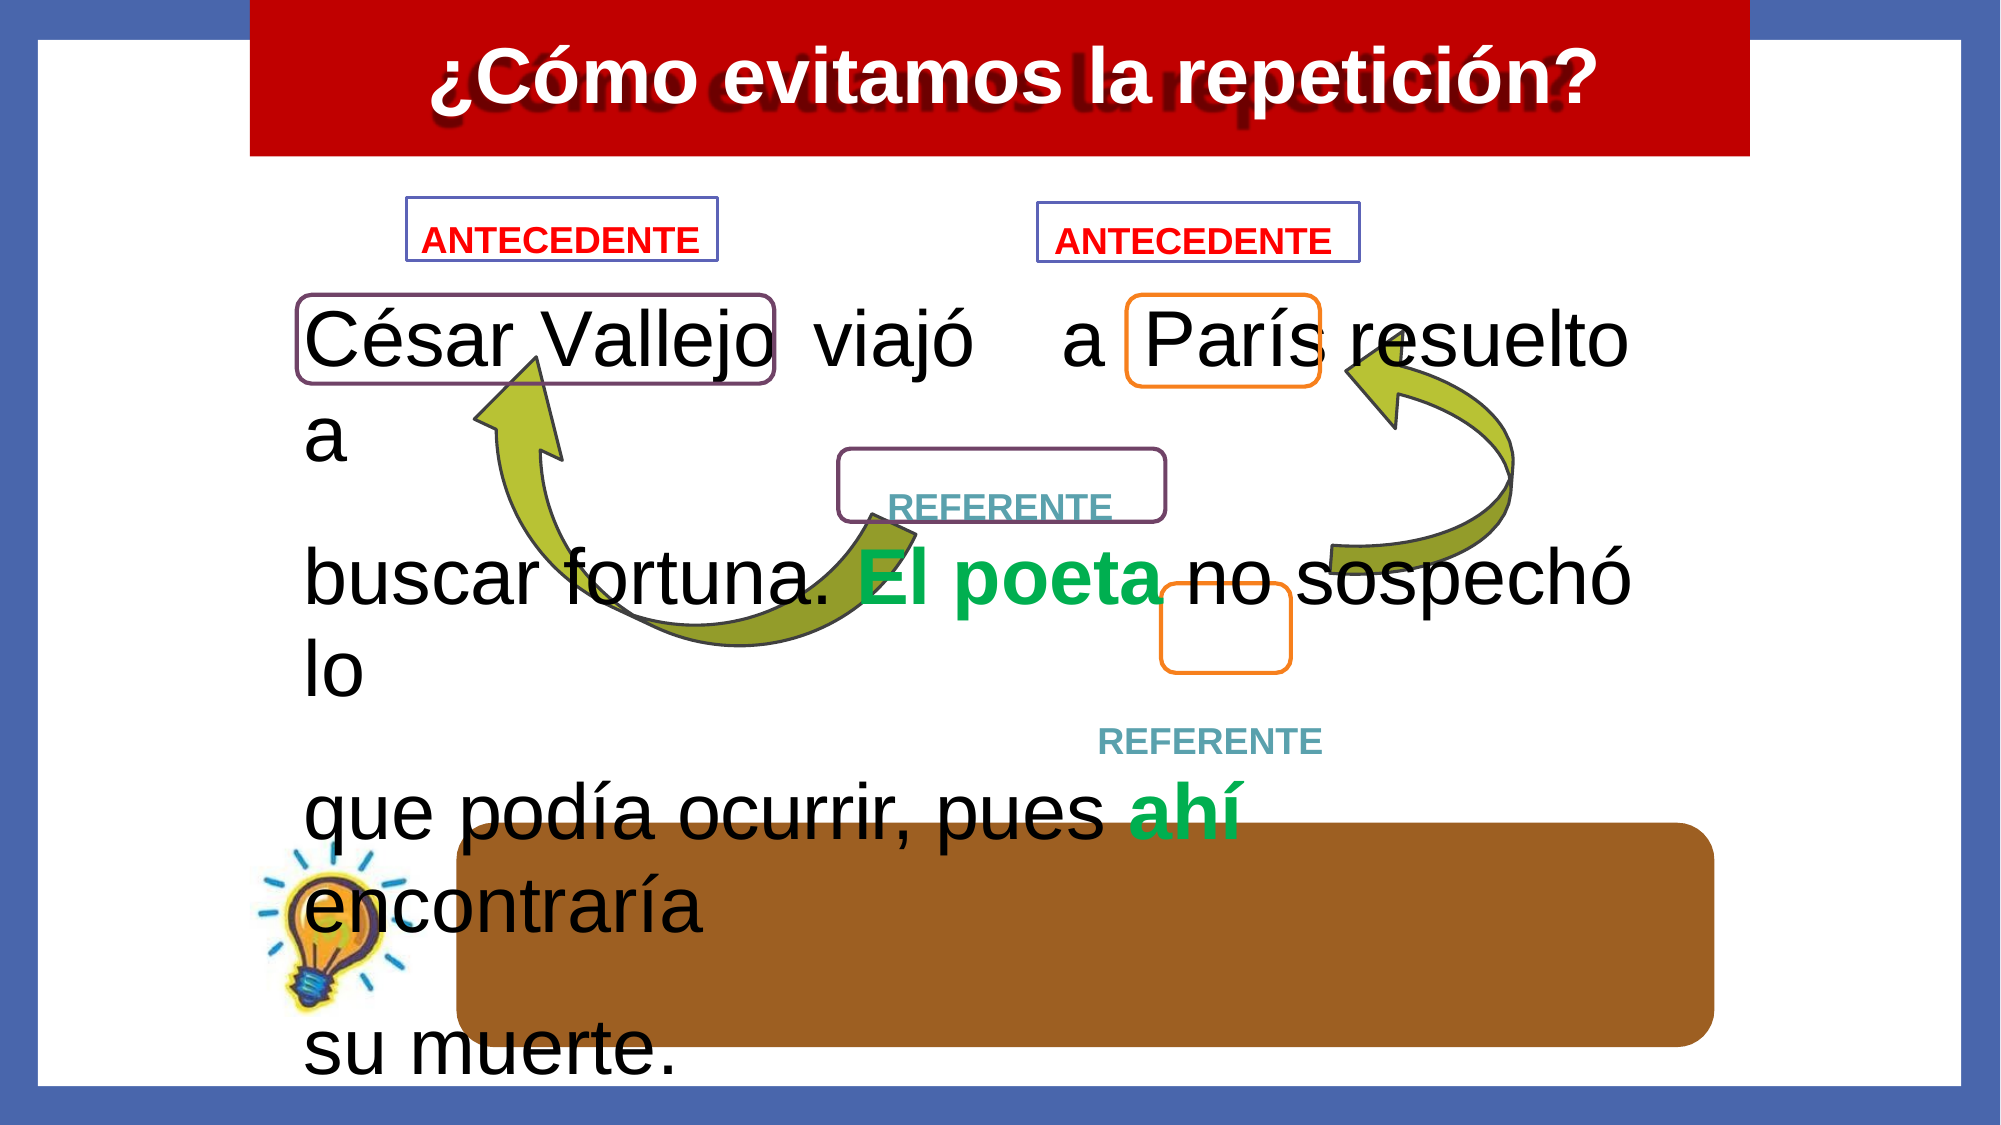

# ¿Cómo evitamos la repetición?

ANTECEDENTE
ANTECEDENTE
César	Vallejo	viajó	a	París	resuelto	a
REFERENTE
buscar fortuna. El poeta no sospechó lo
REFERENTE
que podía ocurrir, pues ahí   encontraría
su muerte.
El referente reemplaza a un antecedente.
Llamamos “antecedente” a la palabra o frase que  ha sido reemplazada.